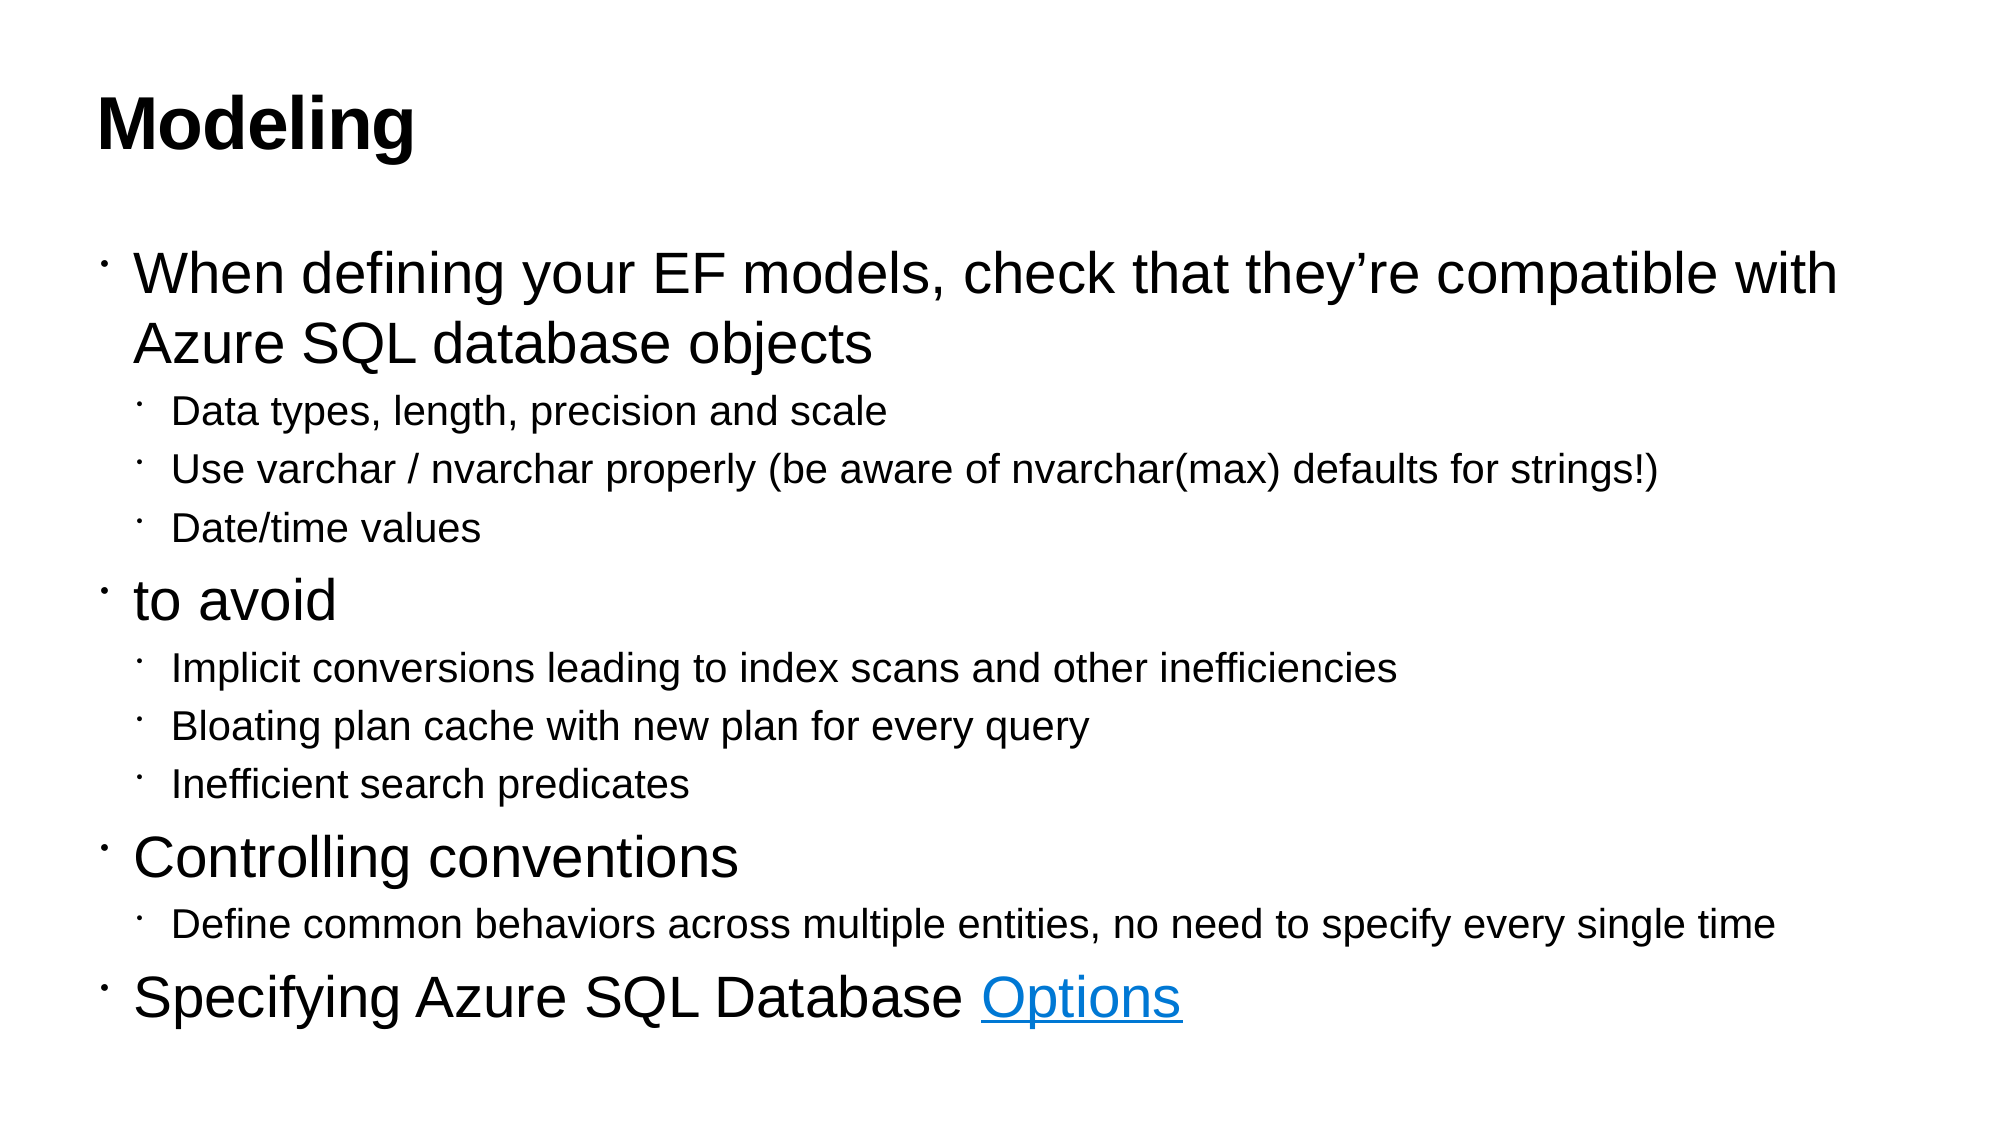

# Modeling
When defining your EF models, check that they’re compatible with Azure SQL database objects
Data types, length, precision and scale
Use varchar / nvarchar properly (be aware of nvarchar(max) defaults for strings!)
Date/time values
to avoid
Implicit conversions leading to index scans and other inefficiencies
Bloating plan cache with new plan for every query
Inefficient search predicates
Controlling conventions
Define common behaviors across multiple entities, no need to specify every single time
Specifying Azure SQL Database Options